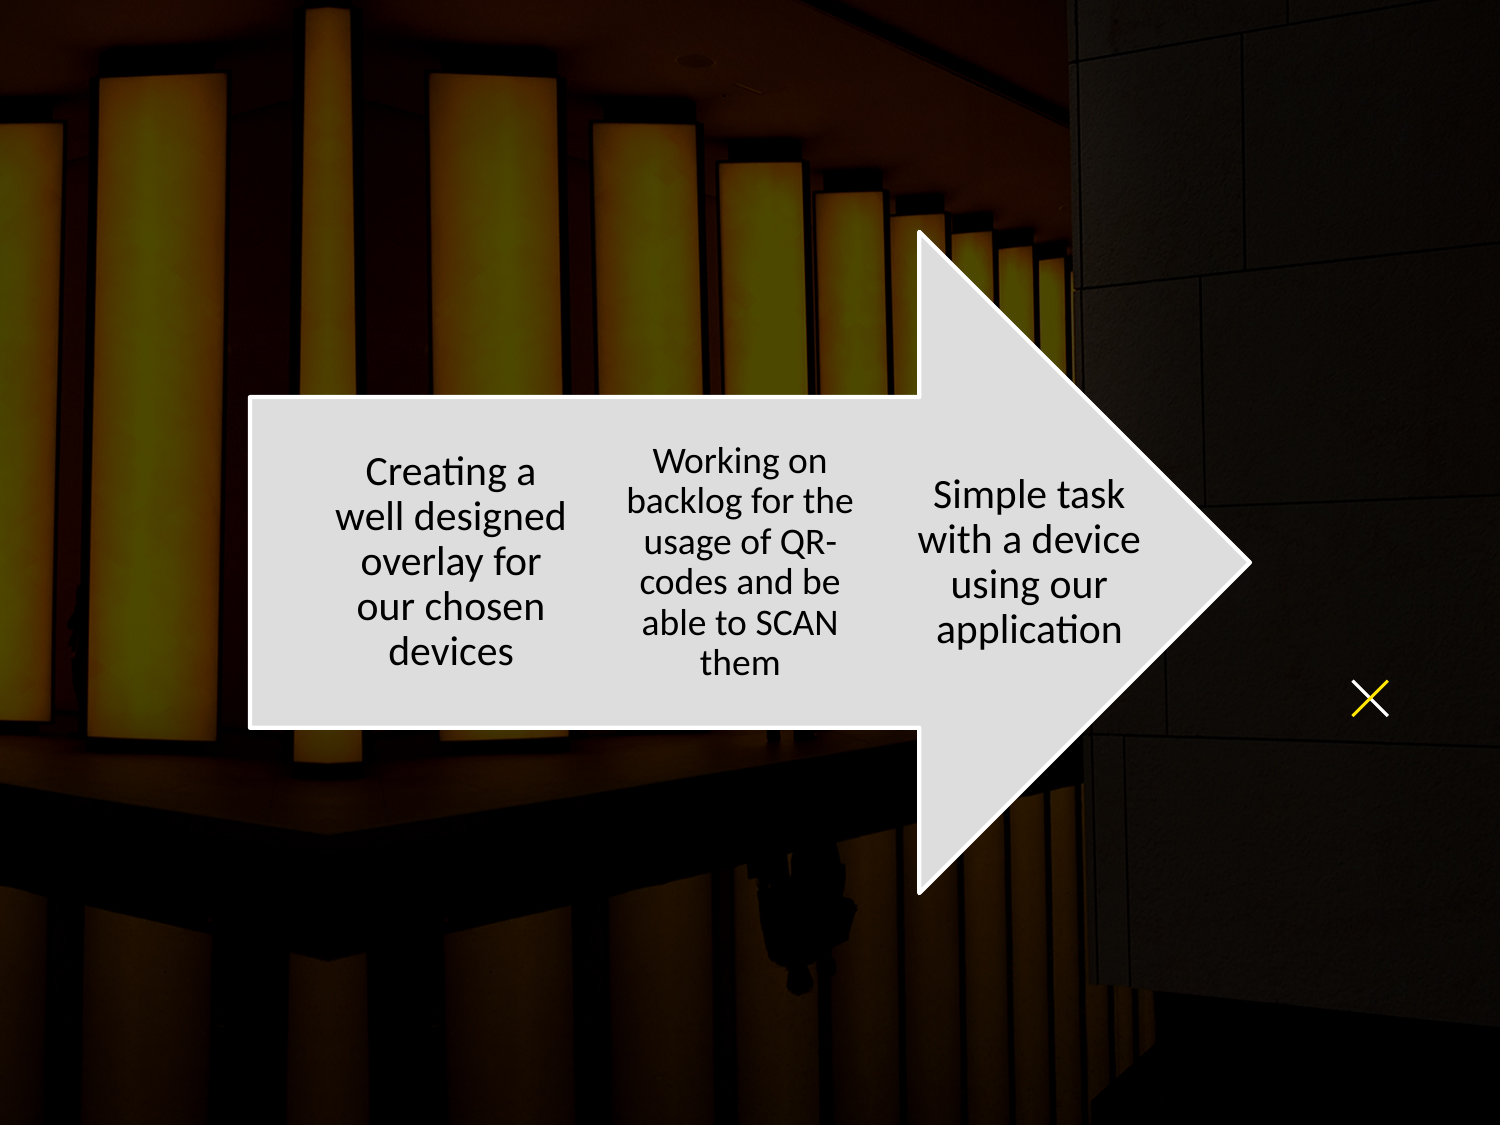

Simple task with a device using our application
Working on backlog for the usage of QR-codes and be able to SCAN them
Creating a well designed overlay for our chosen devices